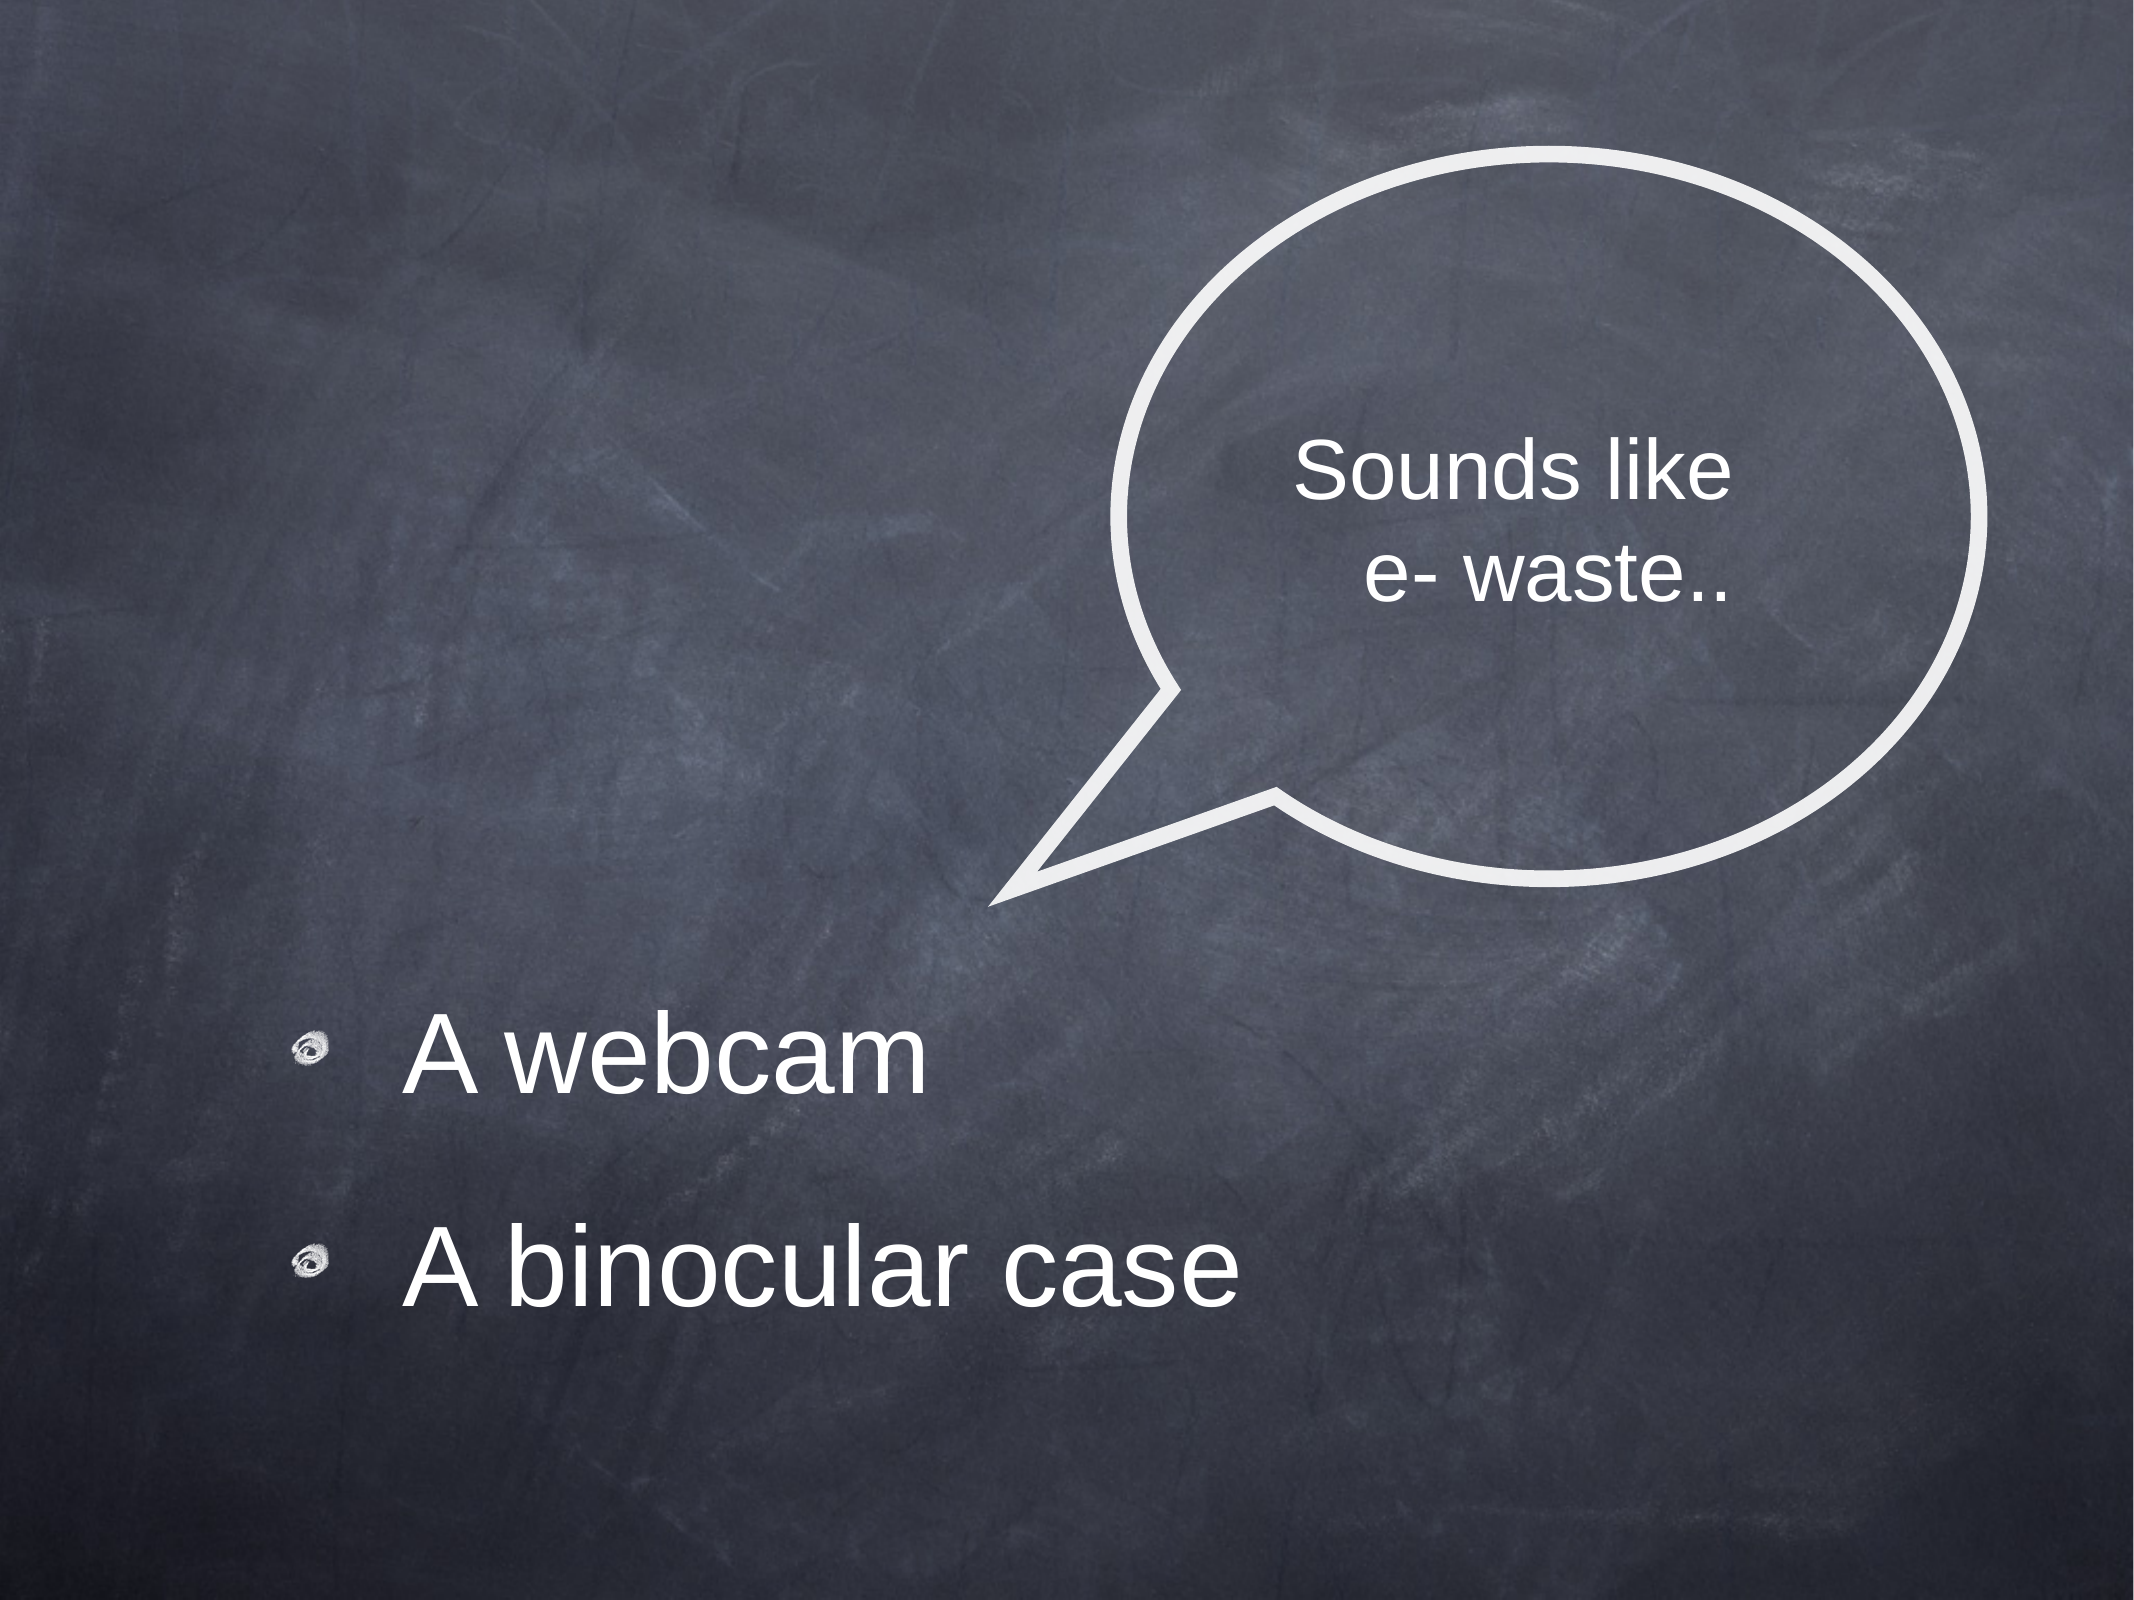

Sounds like    e- waste..
A webcam
A binocular case